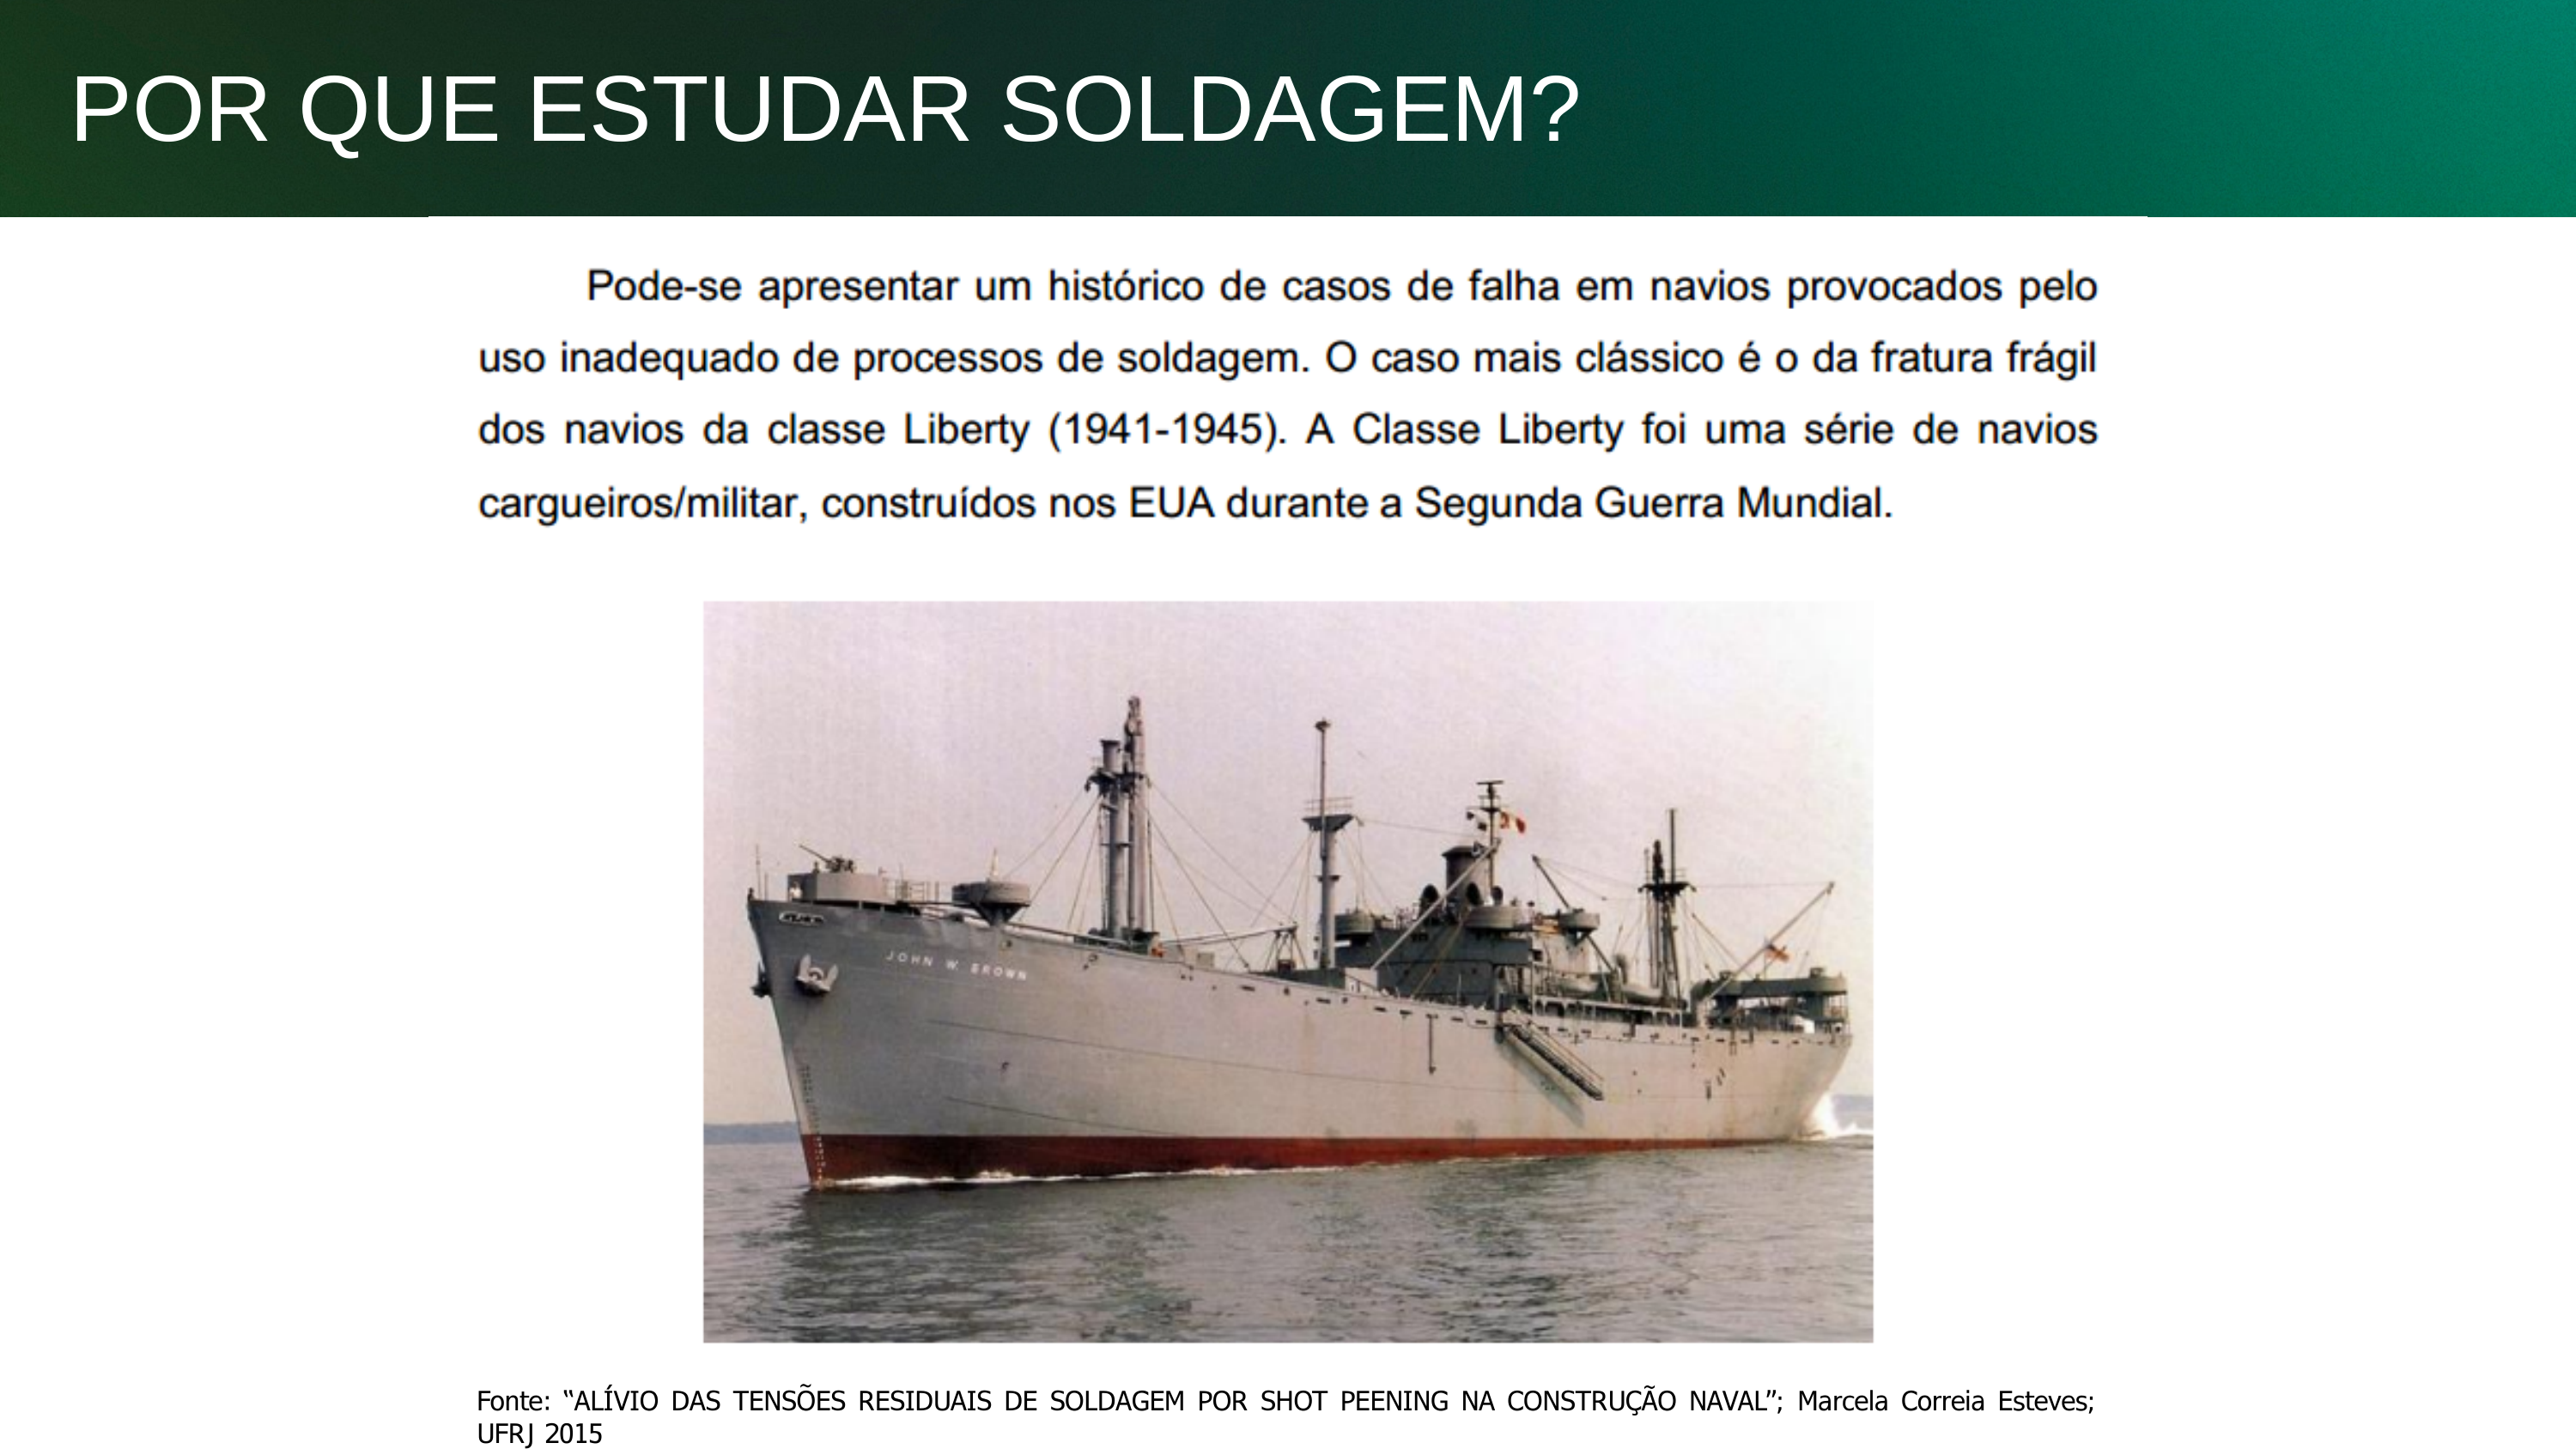

POR QUE ESTUDAR SOLDAGEM?

Fonte: “ALÍVIO DAS TENSÕES RESIDUAIS DE SOLDAGEM POR SHOT PEENING NA CONSTRUÇÃO NAVAL”; Marcela Correia Esteves; UFRJ 2015